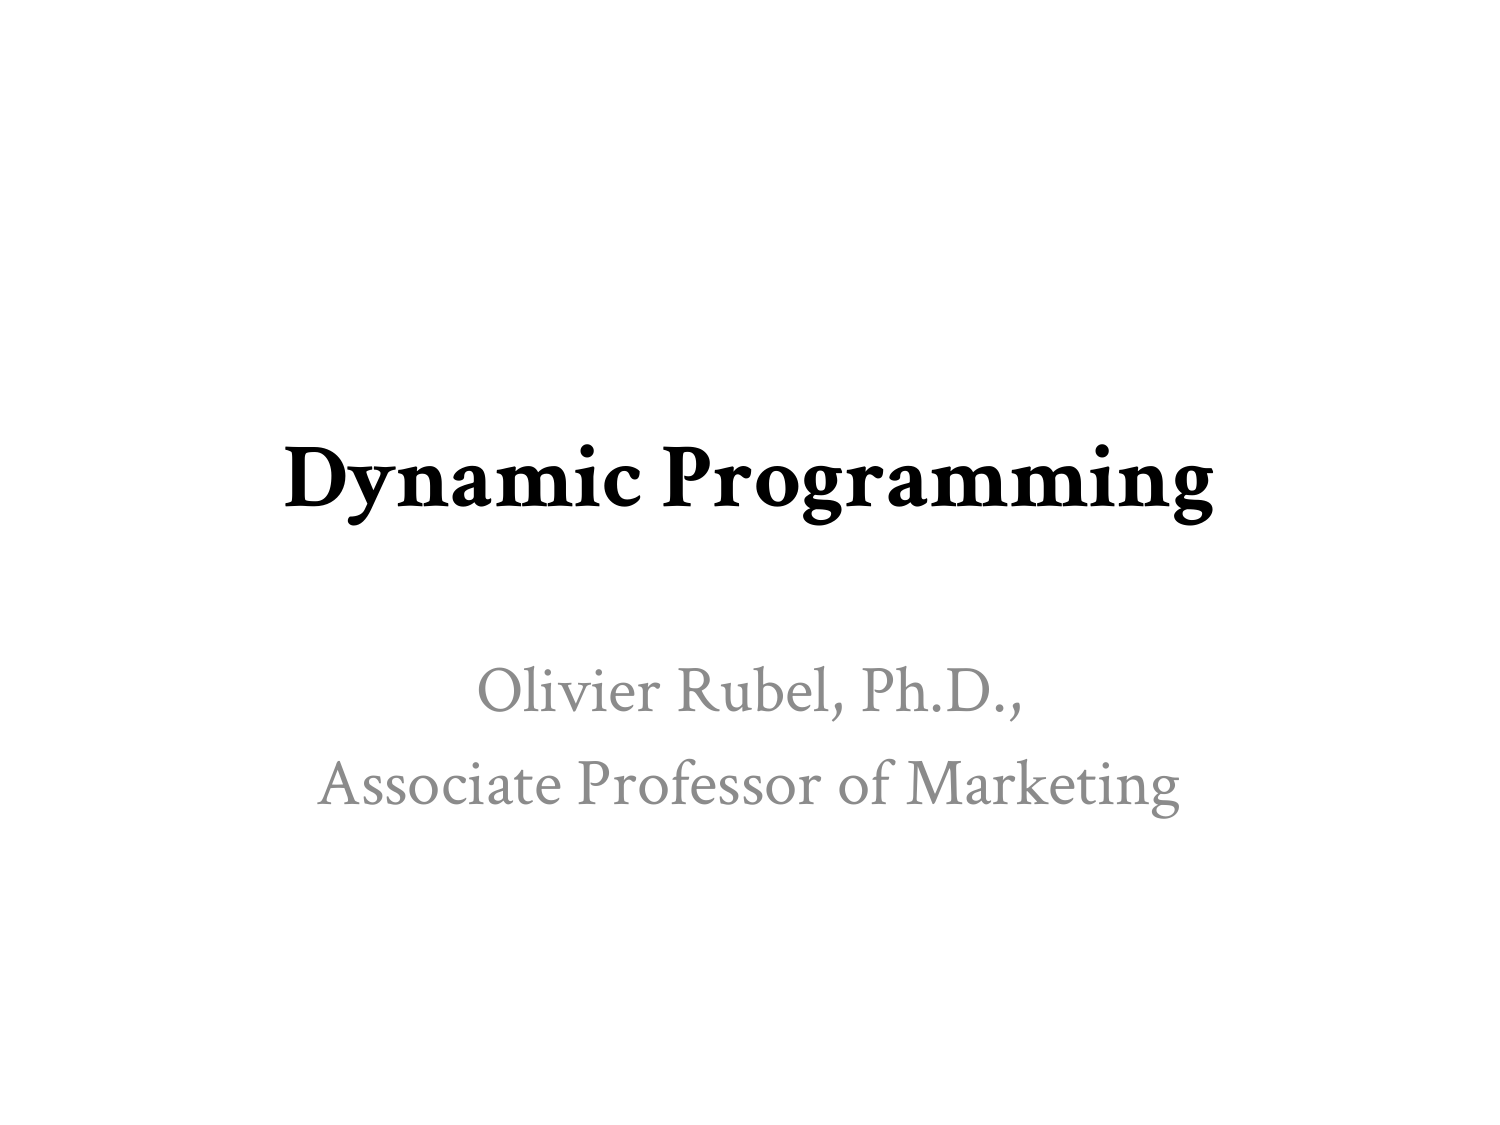

# Dynamic Programming
Olivier Rubel, Ph.D.,
Associate Professor of Marketing